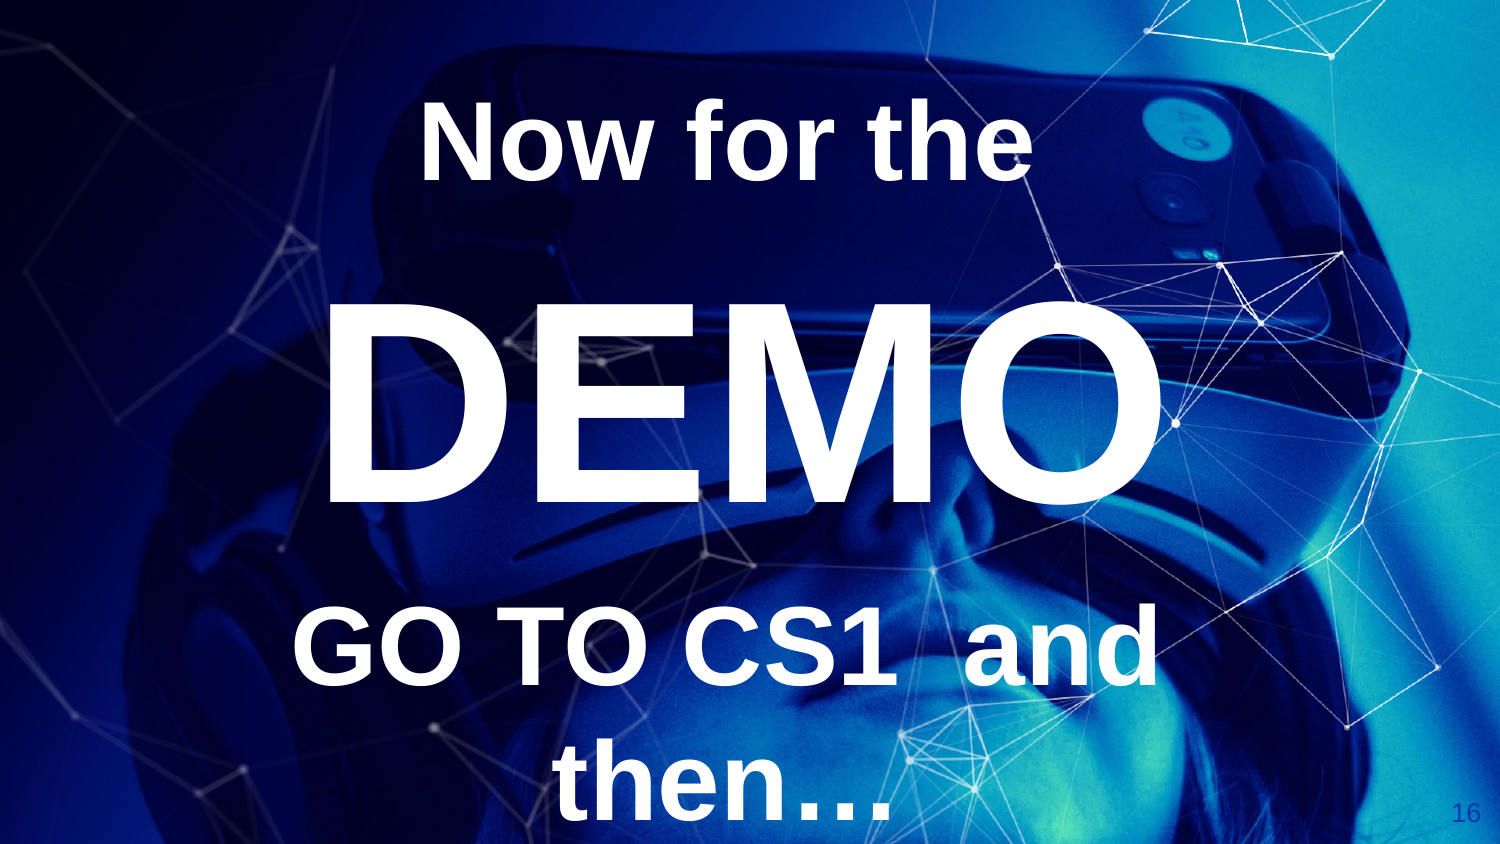

Now for the
 DEMO
GO TO CS1  and then…
16